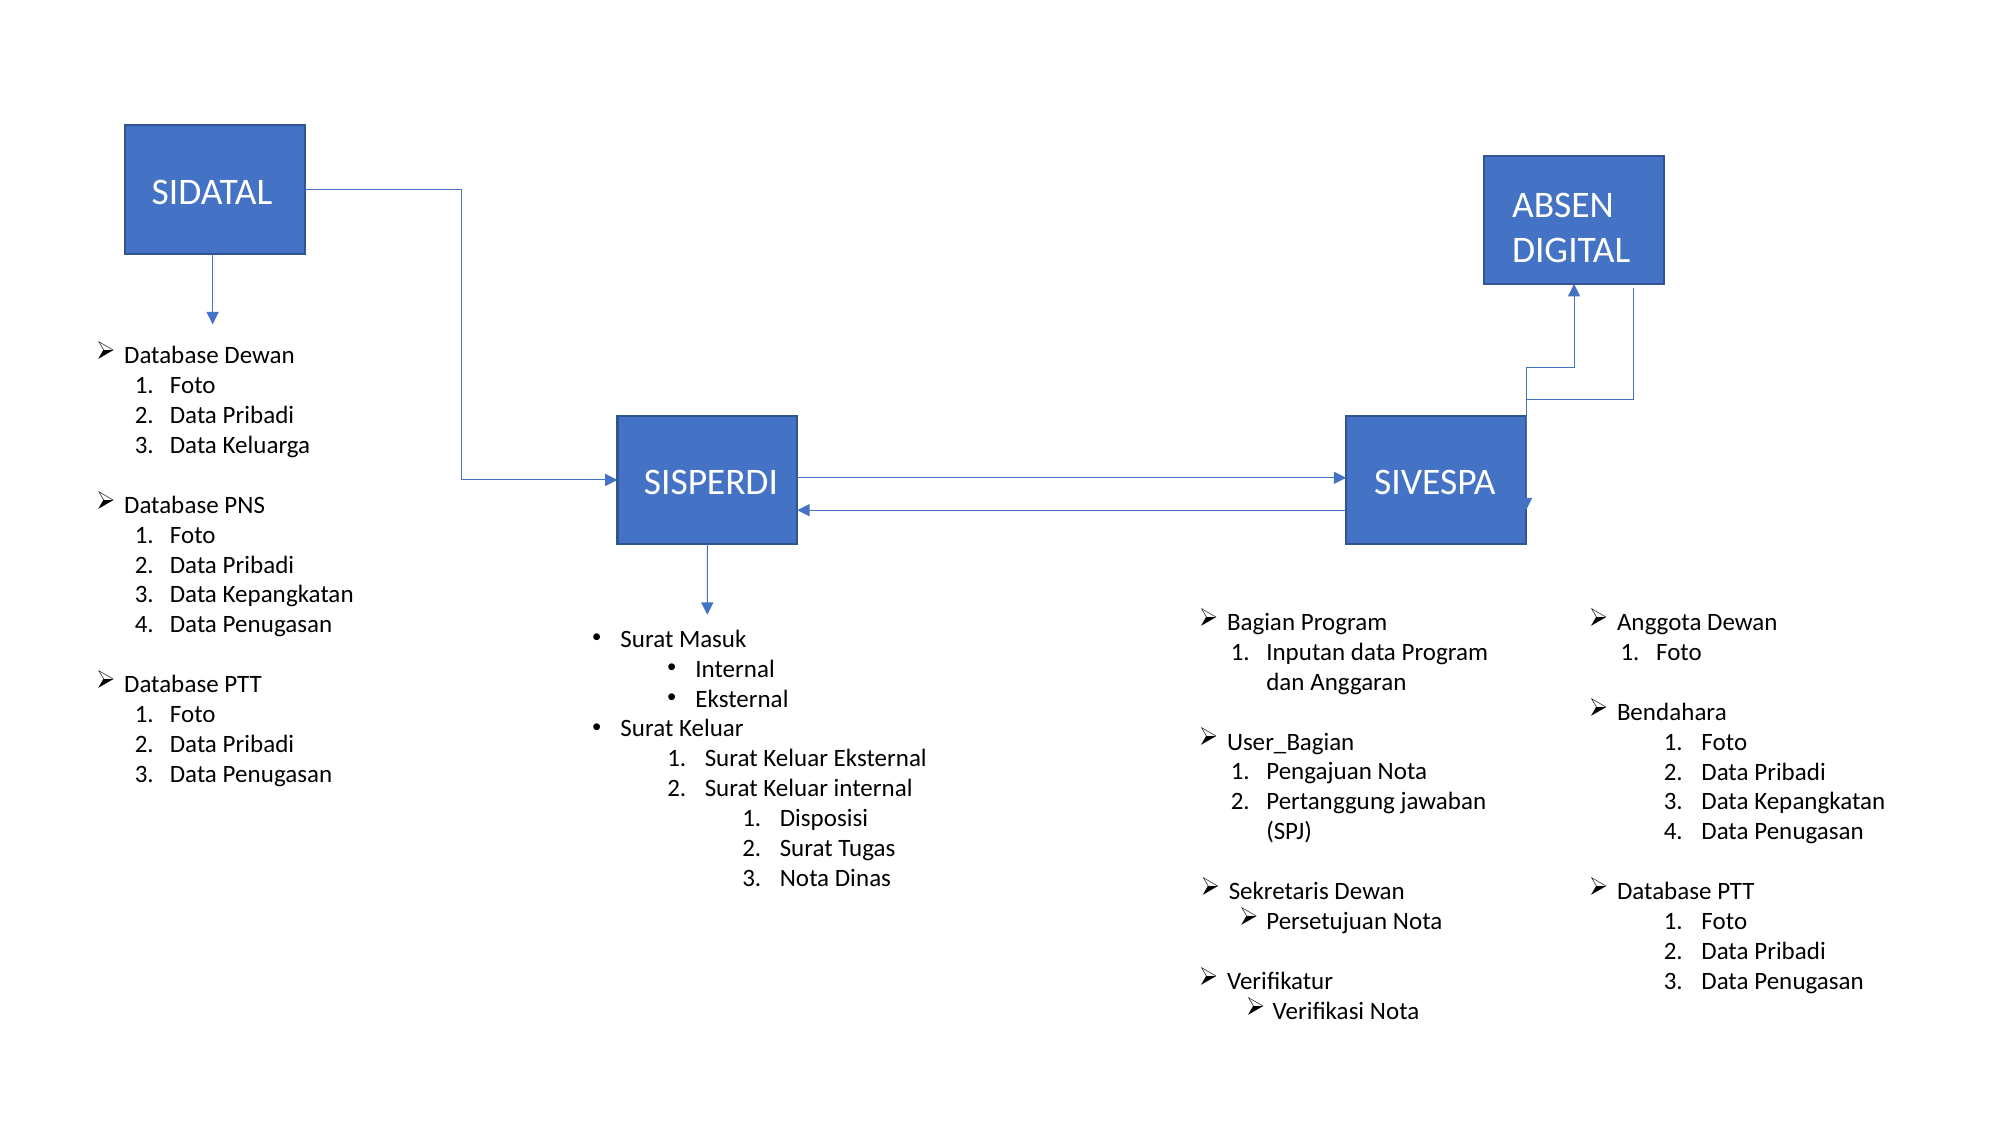

SIDATAL
ABSEN DIGITAL
Database Dewan
Foto
Data Pribadi
Data Keluarga

Database PNS
Foto
Data Pribadi
Data Kepangkatan
Data Penugasan

Database PTT
Foto
Data Pribadi
Data Penugasan

SISPERDI
SIVESPA
Bagian Program
Inputan data Program dan Anggaran

User_Bagian
Pengajuan Nota
Pertanggung jawaban (SPJ)

Sekretaris Dewan
Persetujuan Nota

Verifikatur
Verifikasi Nota
Anggota Dewan
Foto

Bendahara
Foto
Data Pribadi
Data Kepangkatan
Data Penugasan

Database PTT
Foto
Data Pribadi
Data Penugasan
Surat Masuk
Internal
Eksternal
Surat Keluar
Surat Keluar Eksternal
Surat Keluar internal
Disposisi
Surat Tugas
Nota Dinas